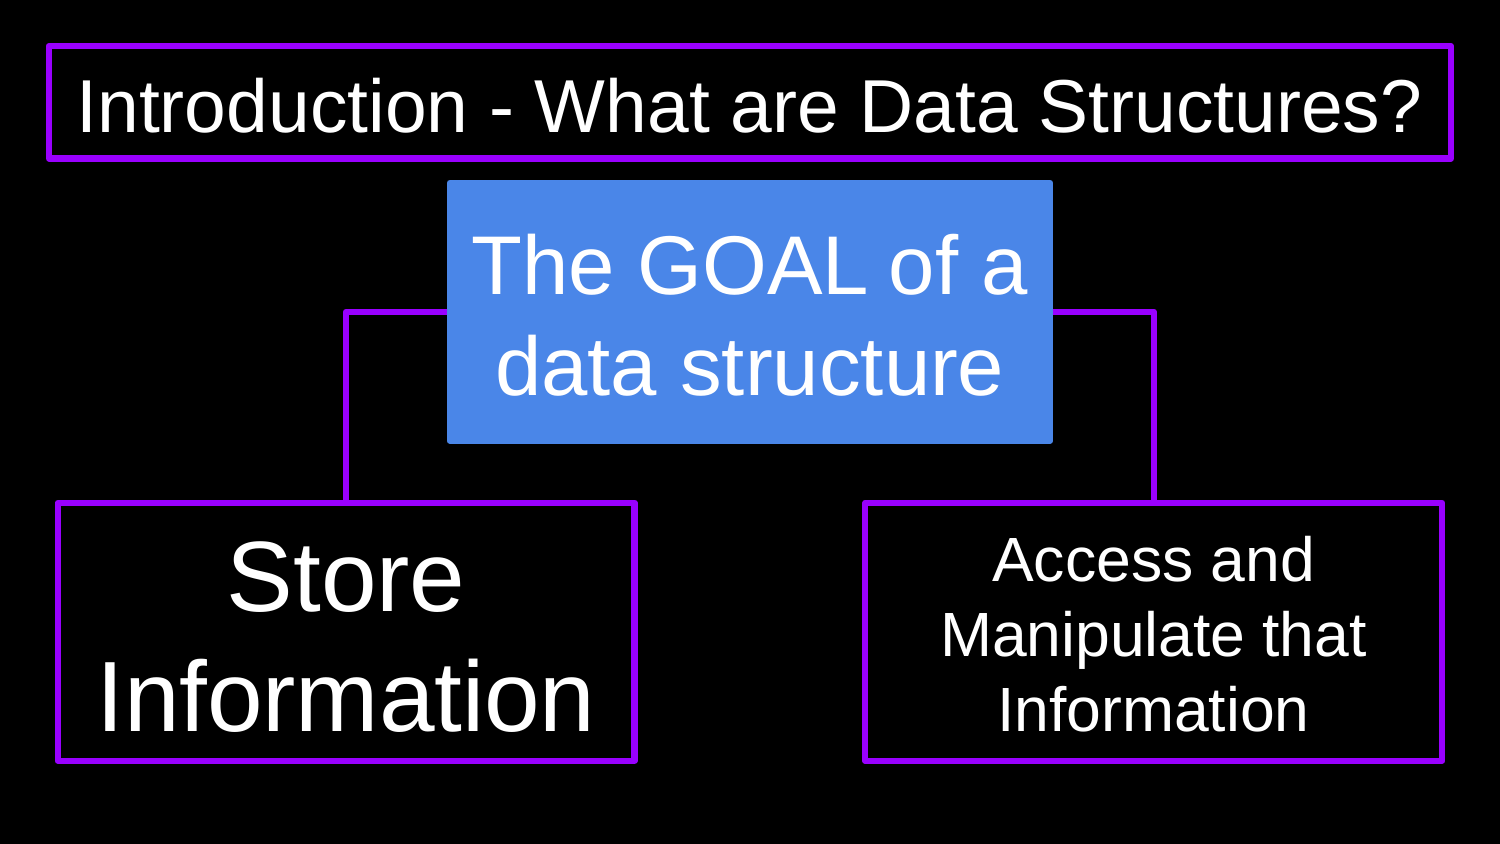

Introduction - What are Data Structures?
The GOAL of a data structure
Store Information
# Access and Manipulate that Information